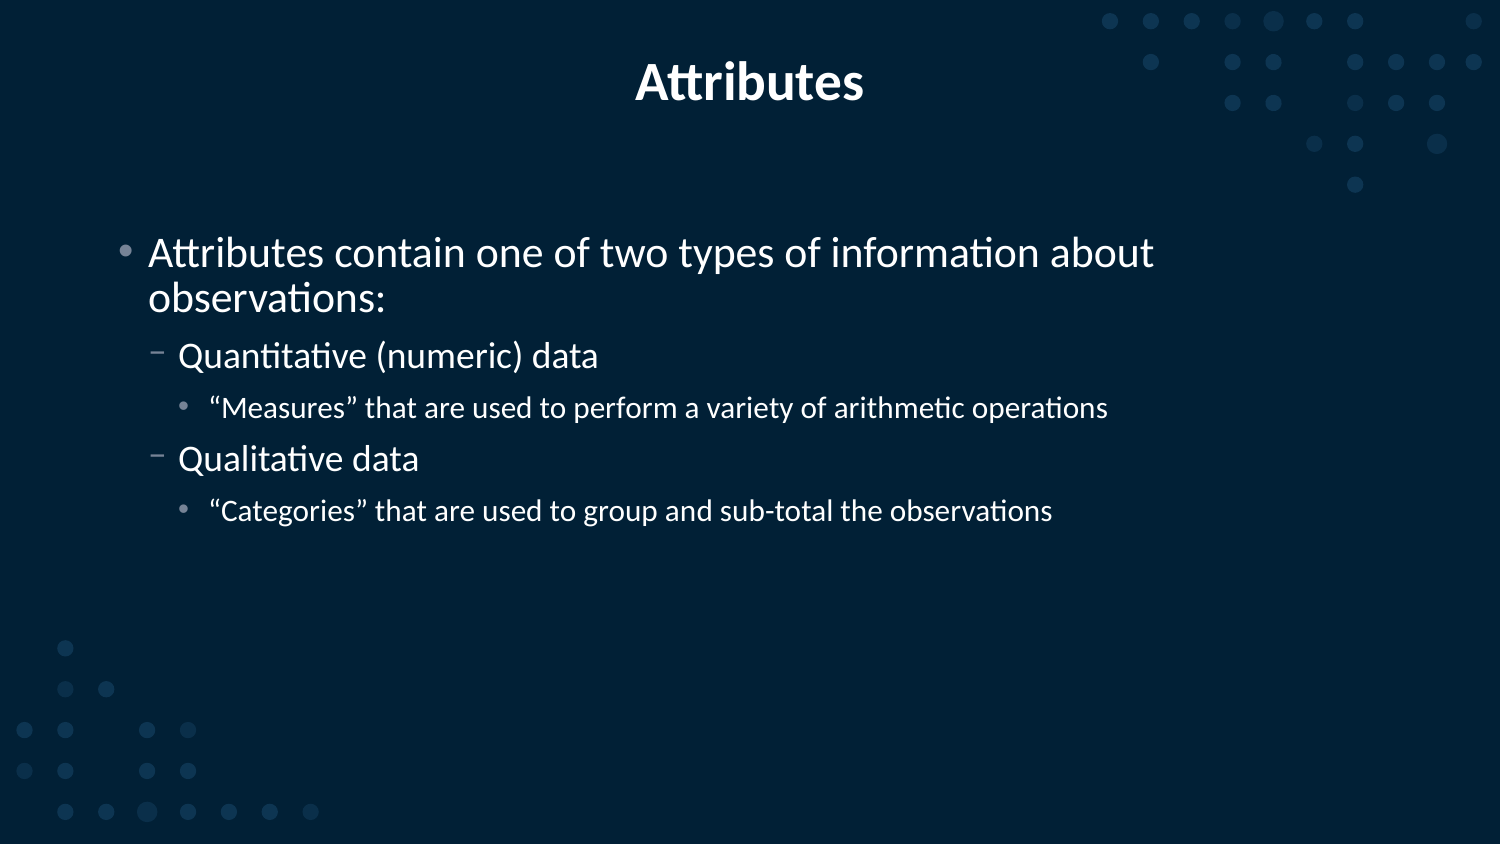

# Attributes

Attributes contain one of two types of information about observations:
Quantitative (numeric) data
“Measures” that are used to perform a variety of arithmetic operations
Qualitative data
“Categories” that are used to group and sub-total the observations